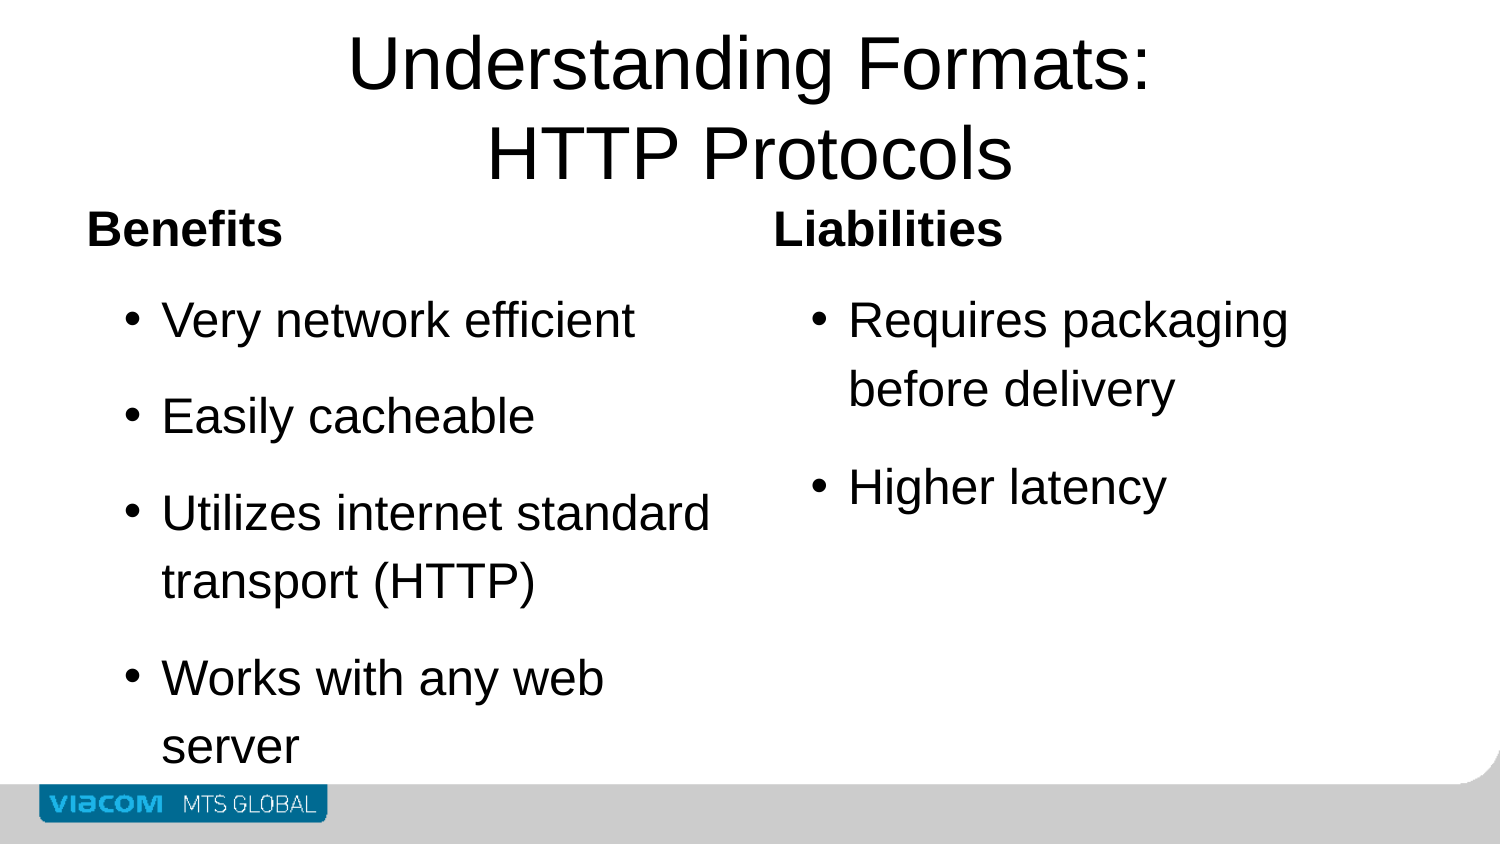

# Understanding Formats:
HTTP Protocols
Benefits
Liabilities
Very network efficient
Easily cacheable
Utilizes internet standard transport (HTTP)
Works with any web server

Requires packaging before delivery
Higher latency